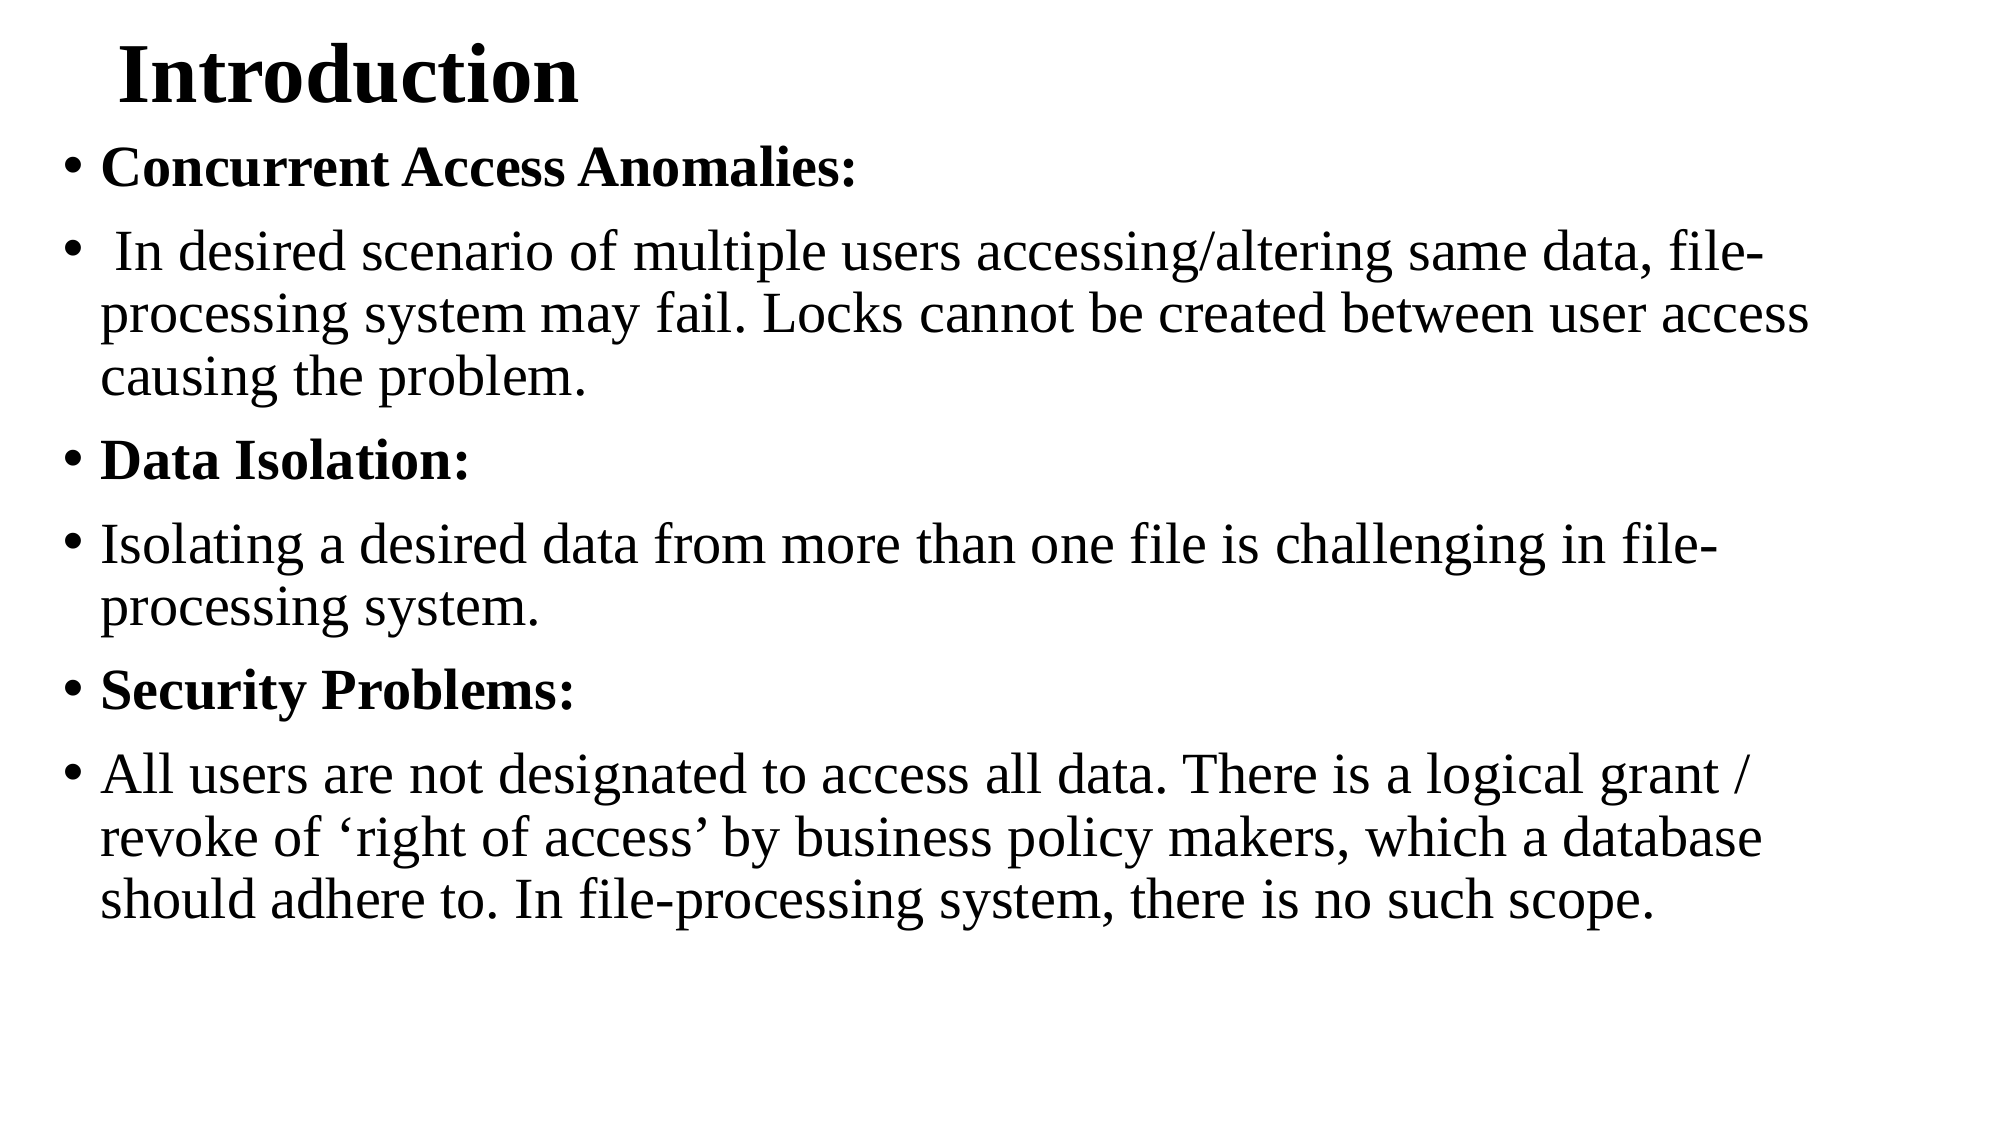

# Introduction
Concurrent Access Anomalies:
 In desired scenario of multiple users accessing/altering same data, file-processing system may fail. Locks cannot be created between user access causing the problem.
Data Isolation:
Isolating a desired data from more than one file is challenging in file-processing system.
Security Problems:
All users are not designated to access all data. There is a logical grant / revoke of ‘right of access’ by business policy makers, which a database should adhere to. In file-processing system, there is no such scope.